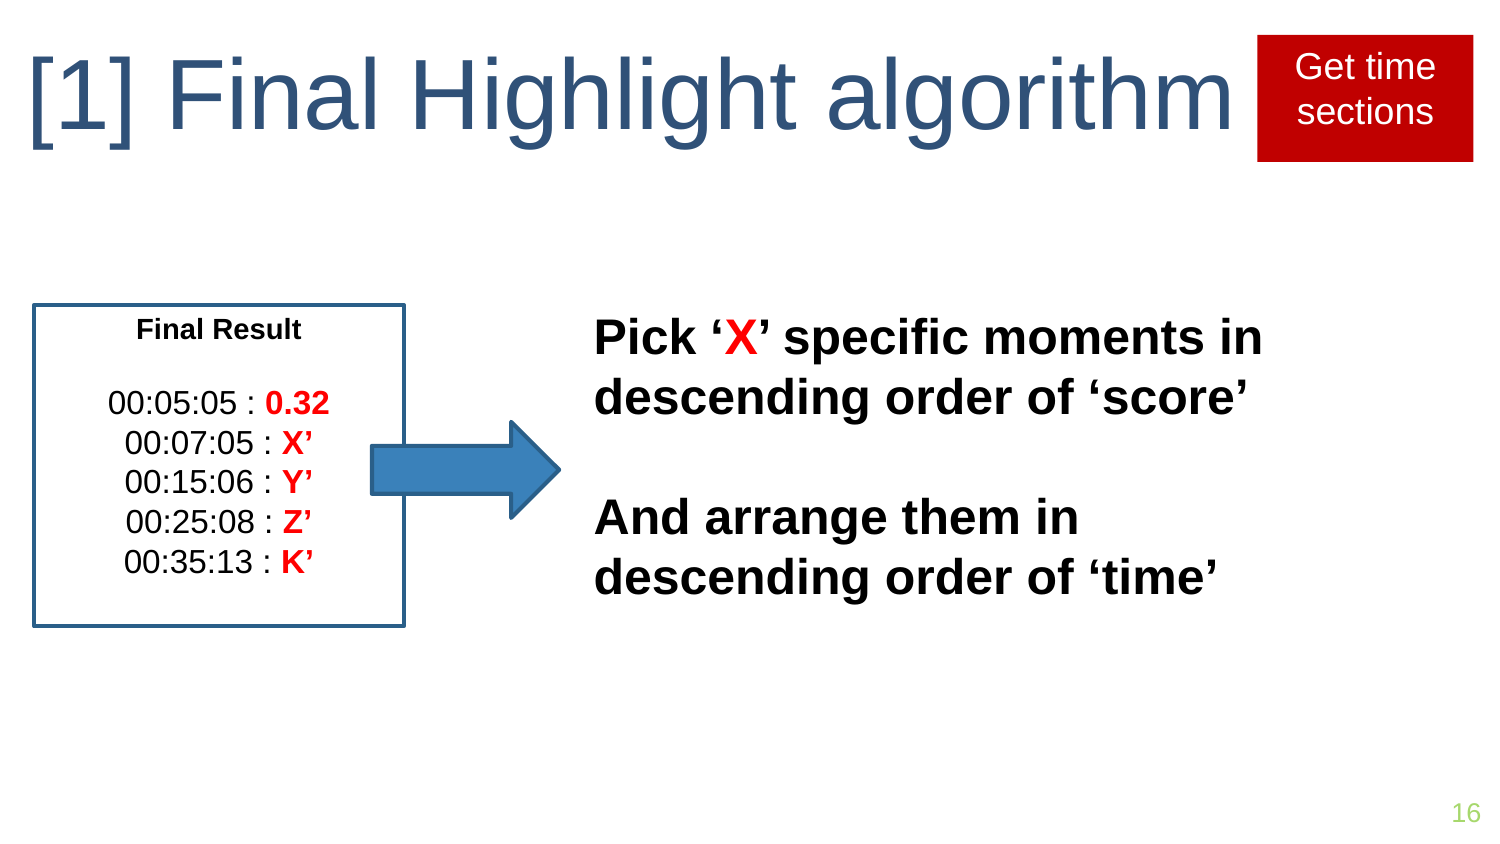

[1] Final Highlight algorithm
Get time sections
Pick ‘X’ specific moments in descending order of ‘score’

And arrange them in descending order of ‘time’

Final Result

00:05:05 : 0.32
00:07:05 : X’
00:15:06 : Y’
00:25:08 : Z’
00:35:13 : K’

16